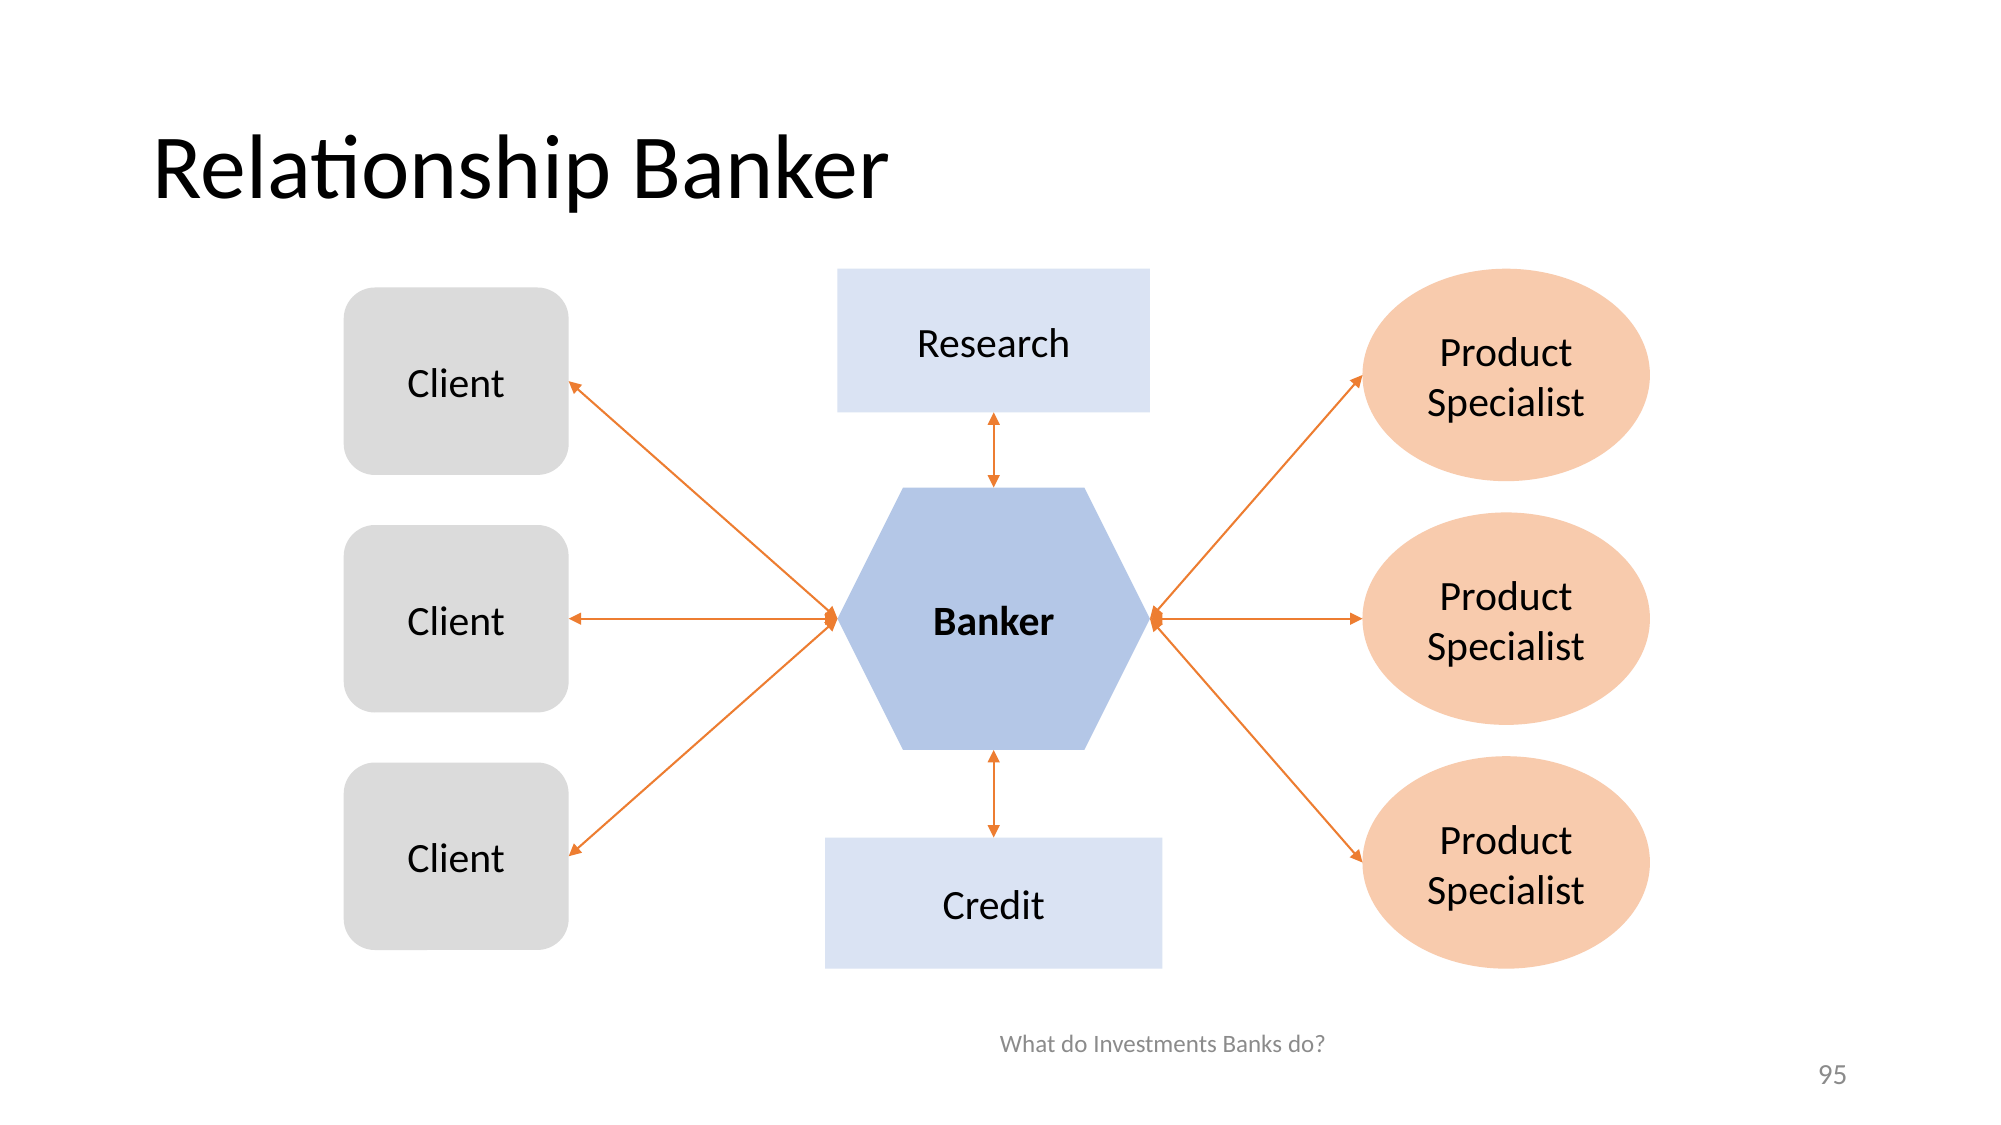

# Relationship Banker
Research
Product
Specialist
Client
Banker
Product
Specialist
Client
Product
Specialist
Client
Credit
What do Investments Banks do?
95